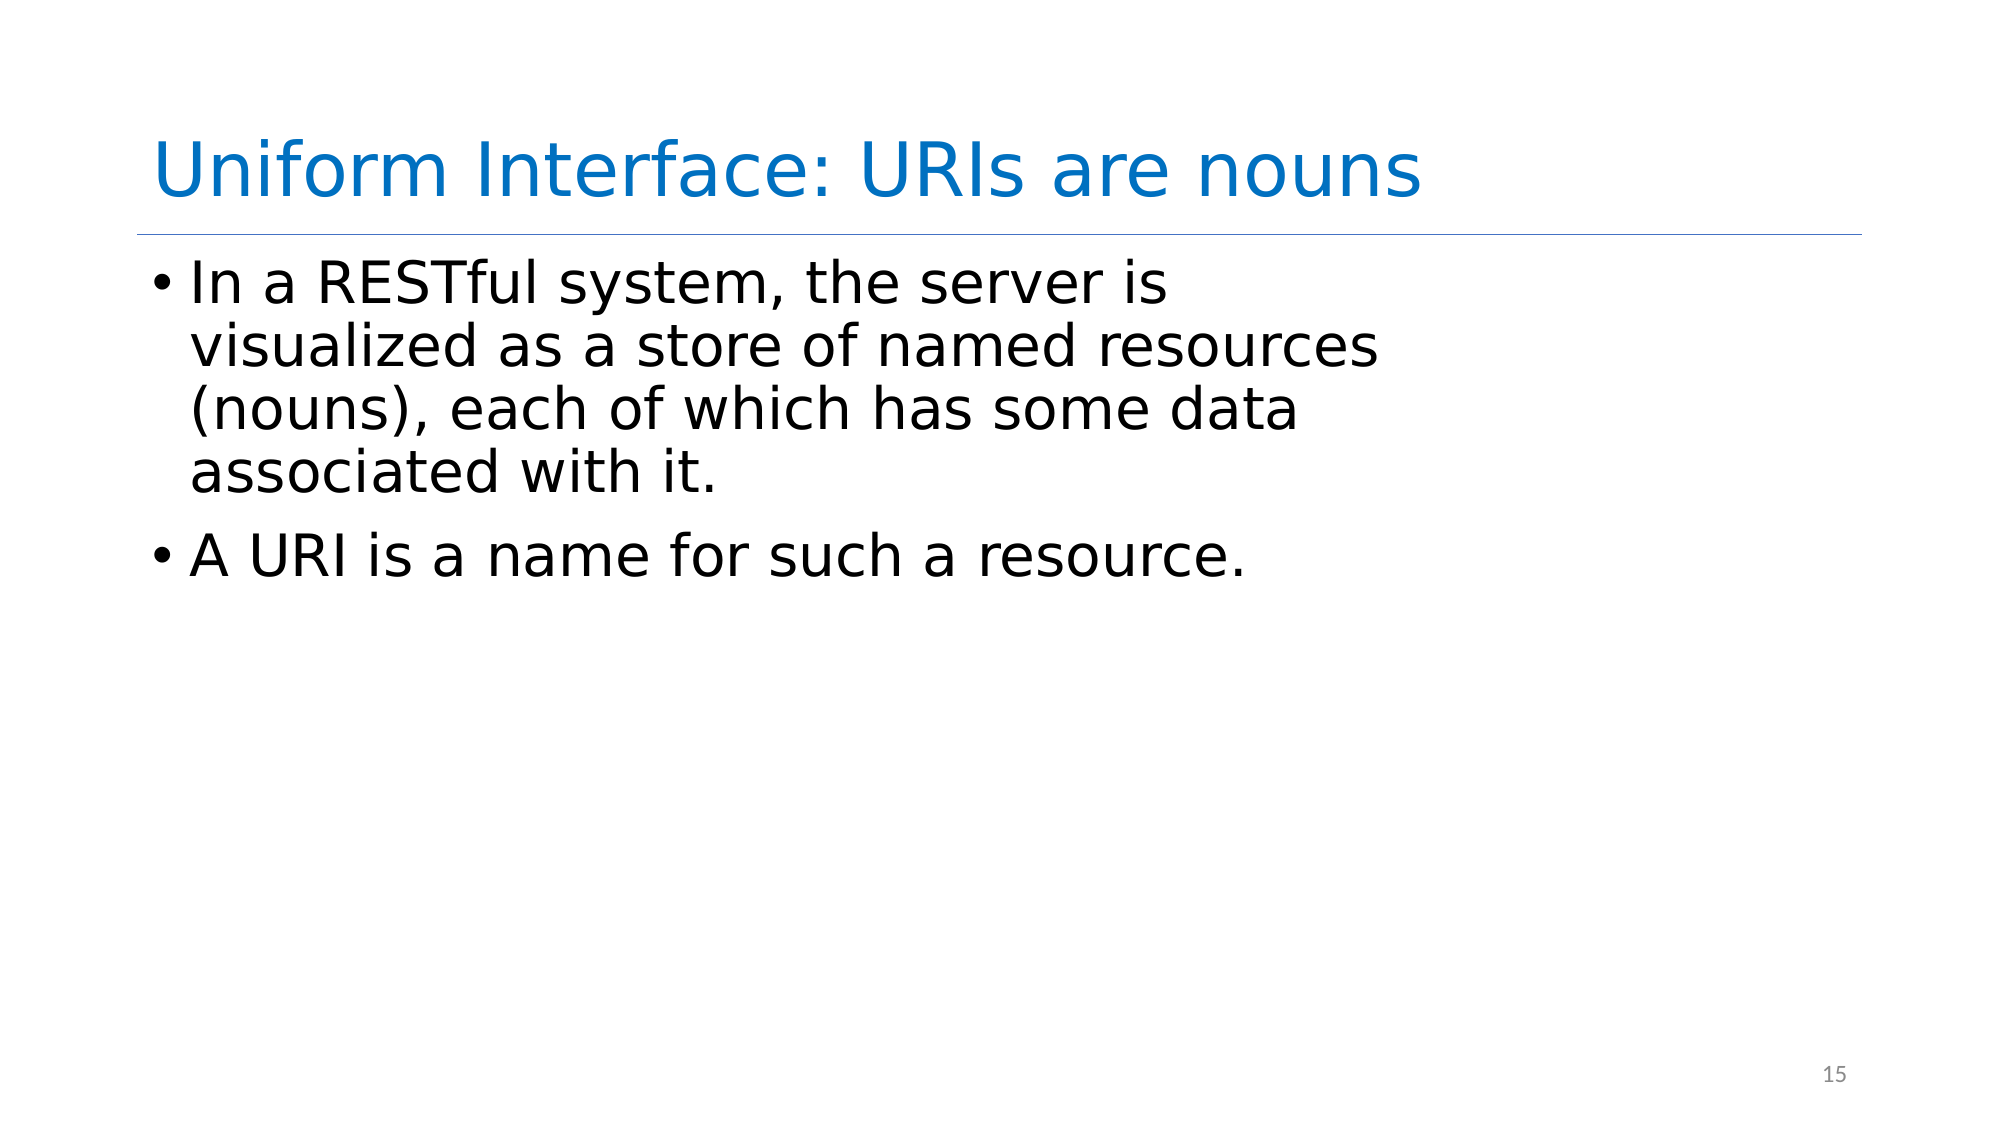

# Uniform Interface: URIs are nouns
In a RESTful system, the server is visualized as a store of named resources (nouns), each of which has some data associated with it.
A URI is a name for such a resource.

15